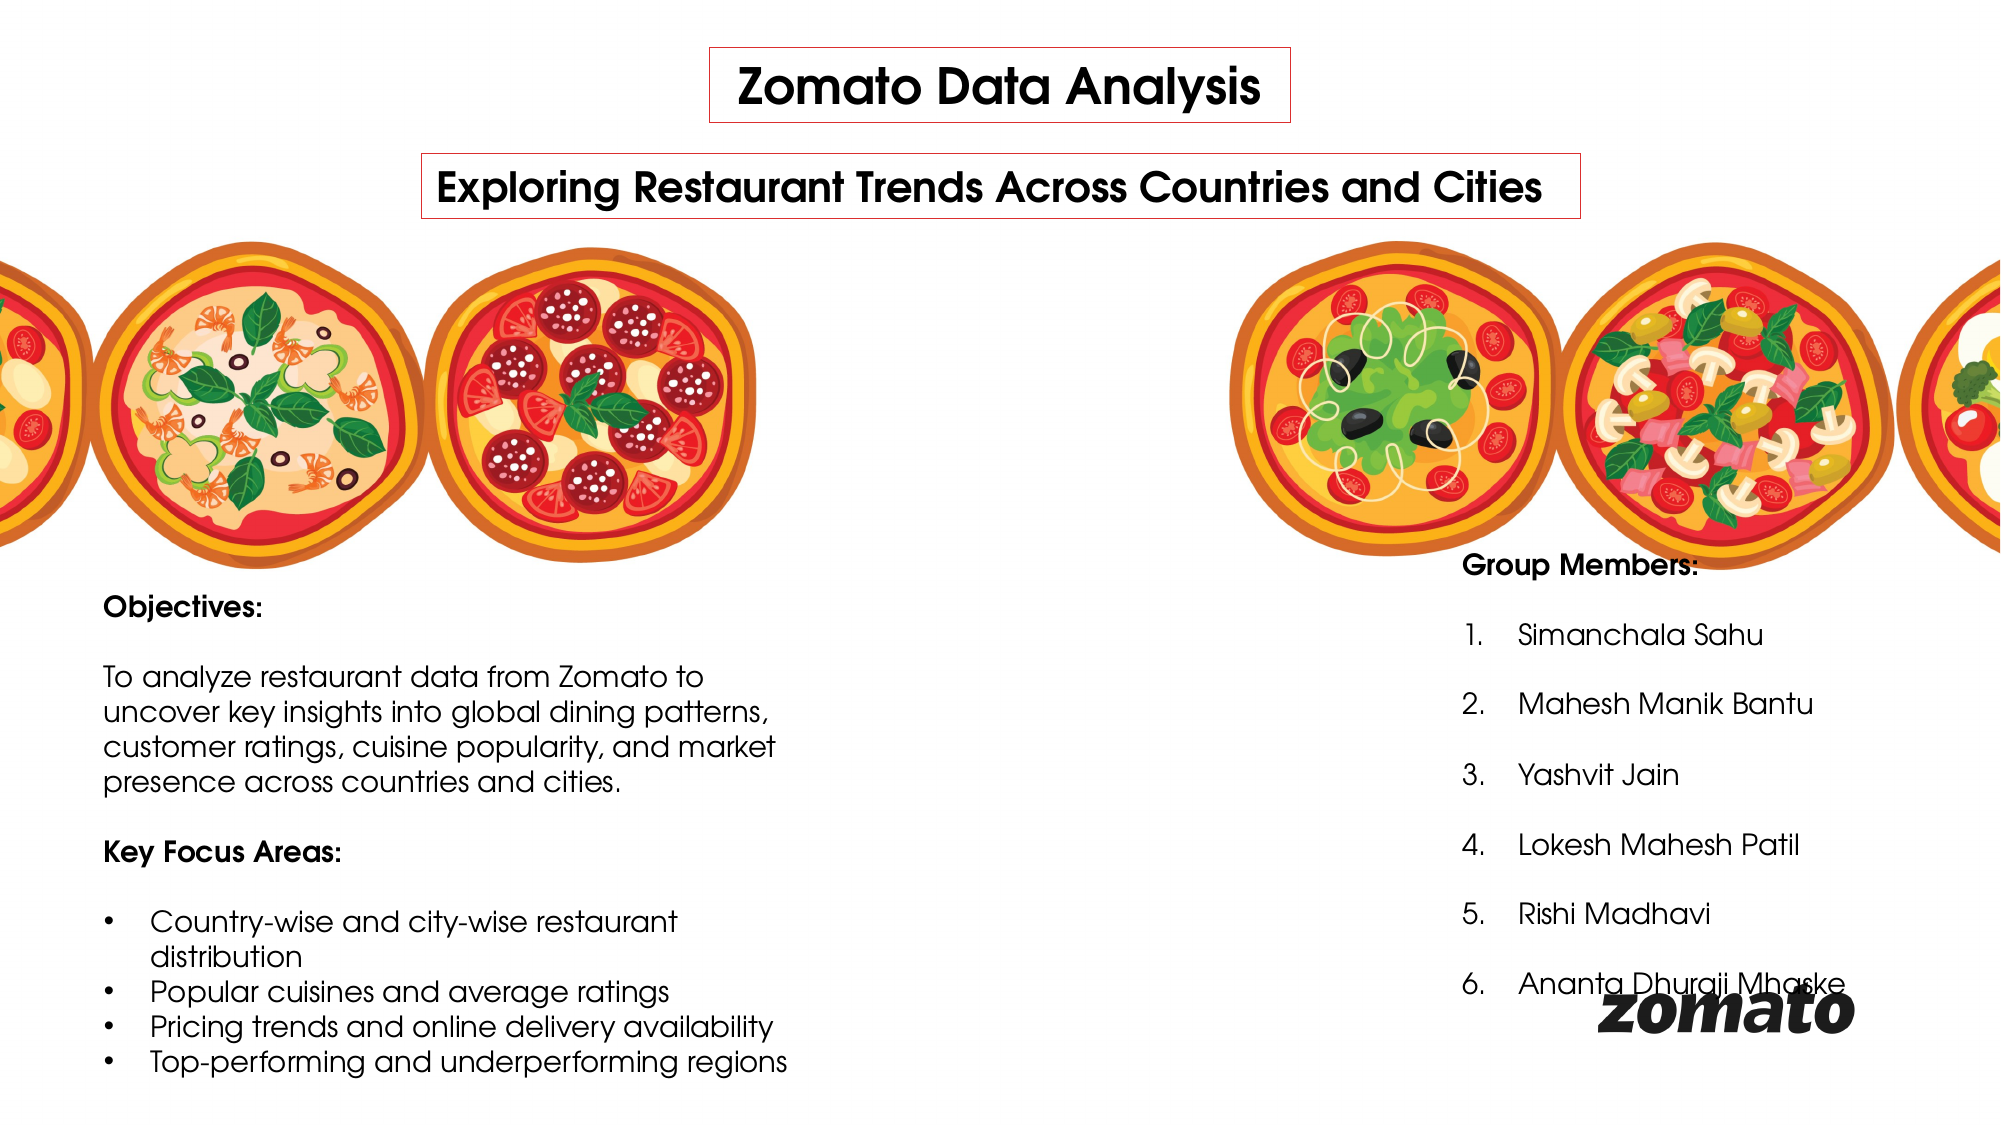

Zomato Data Analysis
Exploring Restaurant Trends Across Countries and Cities
Group Members:

Simanchala Sahu

Mahesh Manik Bantu

Yashvit Jain

Lokesh Mahesh Patil

Rishi Madhavi

Ananta Dhuraji Mhaske
Objectives:

To analyze restaurant data from Zomato to uncover key insights into global dining patterns, customer ratings, cuisine popularity, and market presence across countries and cities.

Key Focus Areas:

Country-wise and city-wise restaurant distribution
Popular cuisines and average ratings
Pricing trends and online delivery availability
Top-performing and underperforming regions